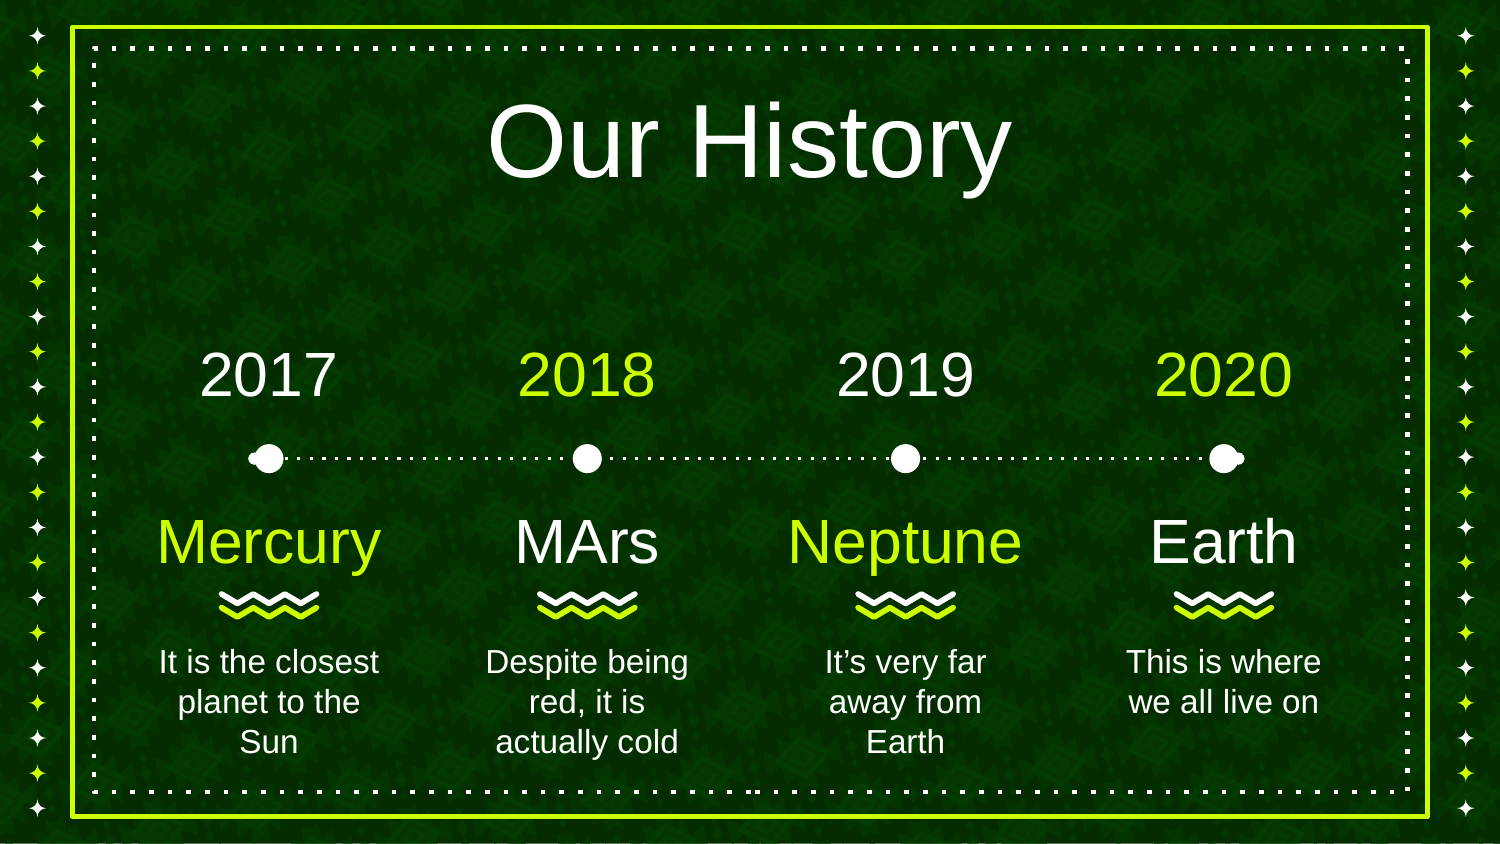

# Our History
2017
2018
2019
2020

Mercury
MArs
Neptune
Earth

It is the closest planet to the Sun
Despite being red, it is actually cold
It’s very far away from Earth
This is where we all live on